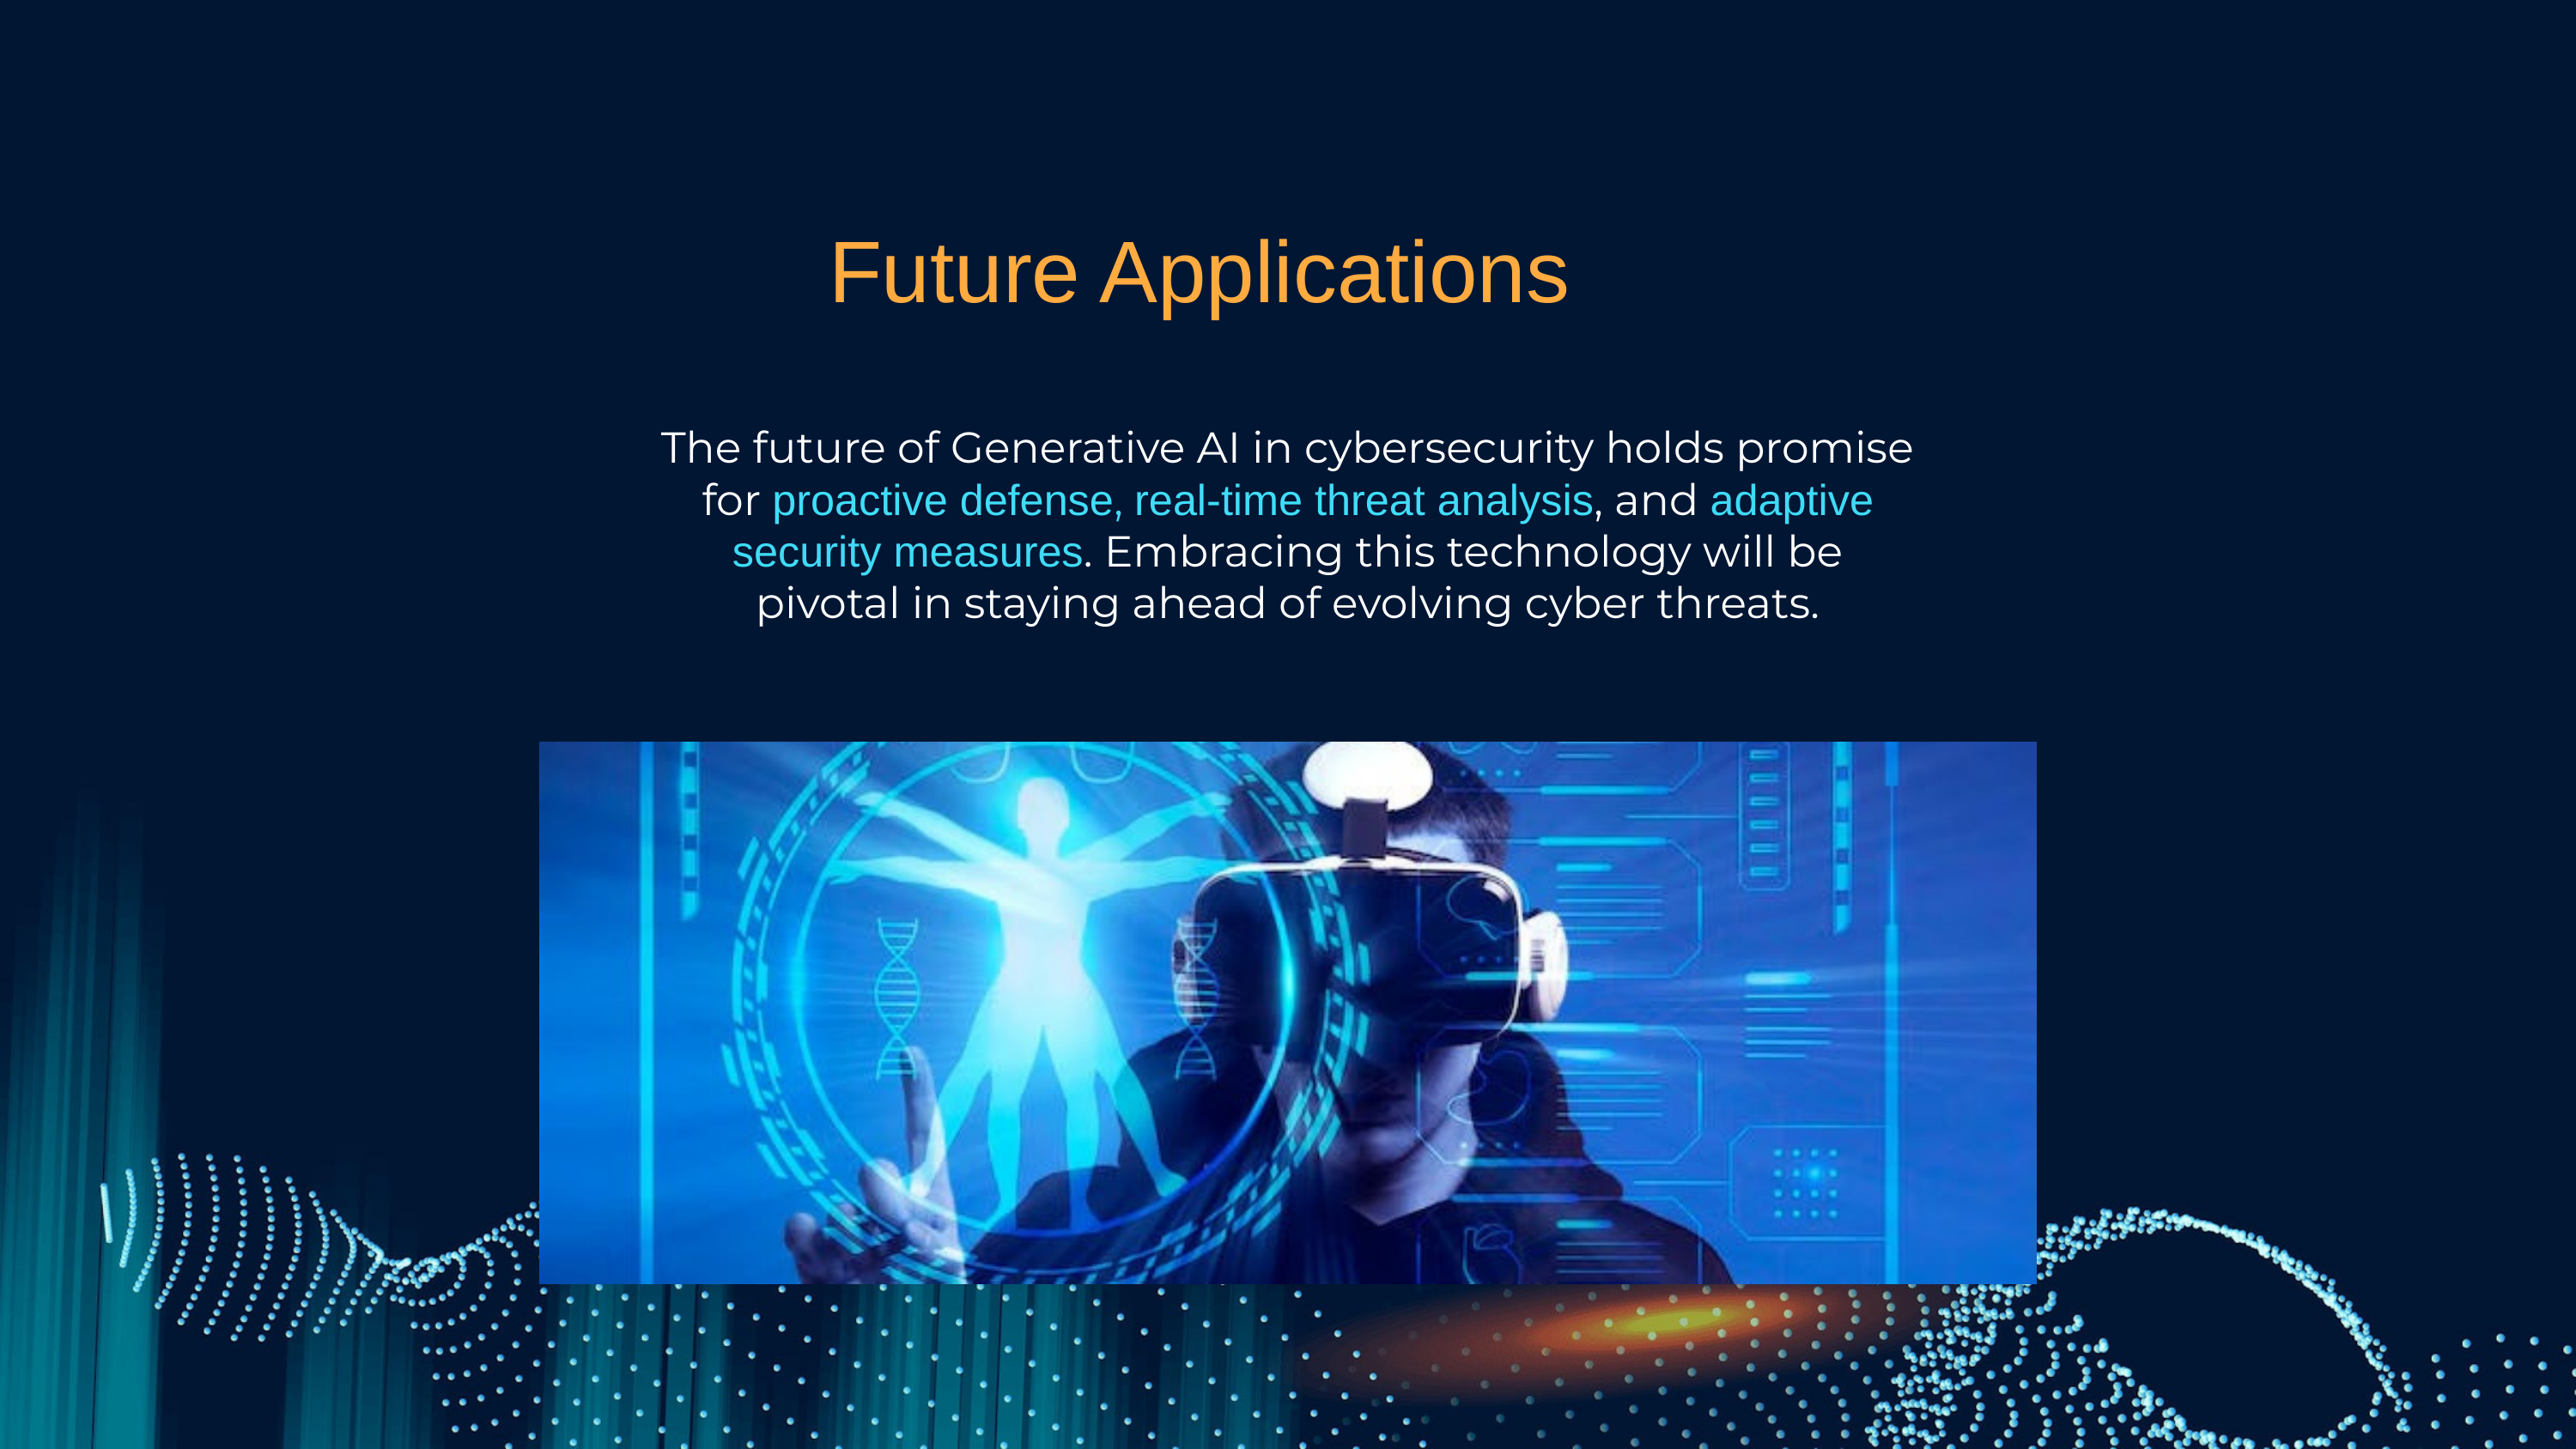

Future Applications
The future of Generative AI in cybersecurity holds promise for proactive defense, real-time threat analysis, and adaptive security measures. Embracing this technology will be pivotal in staying ahead of evolving cyber threats.